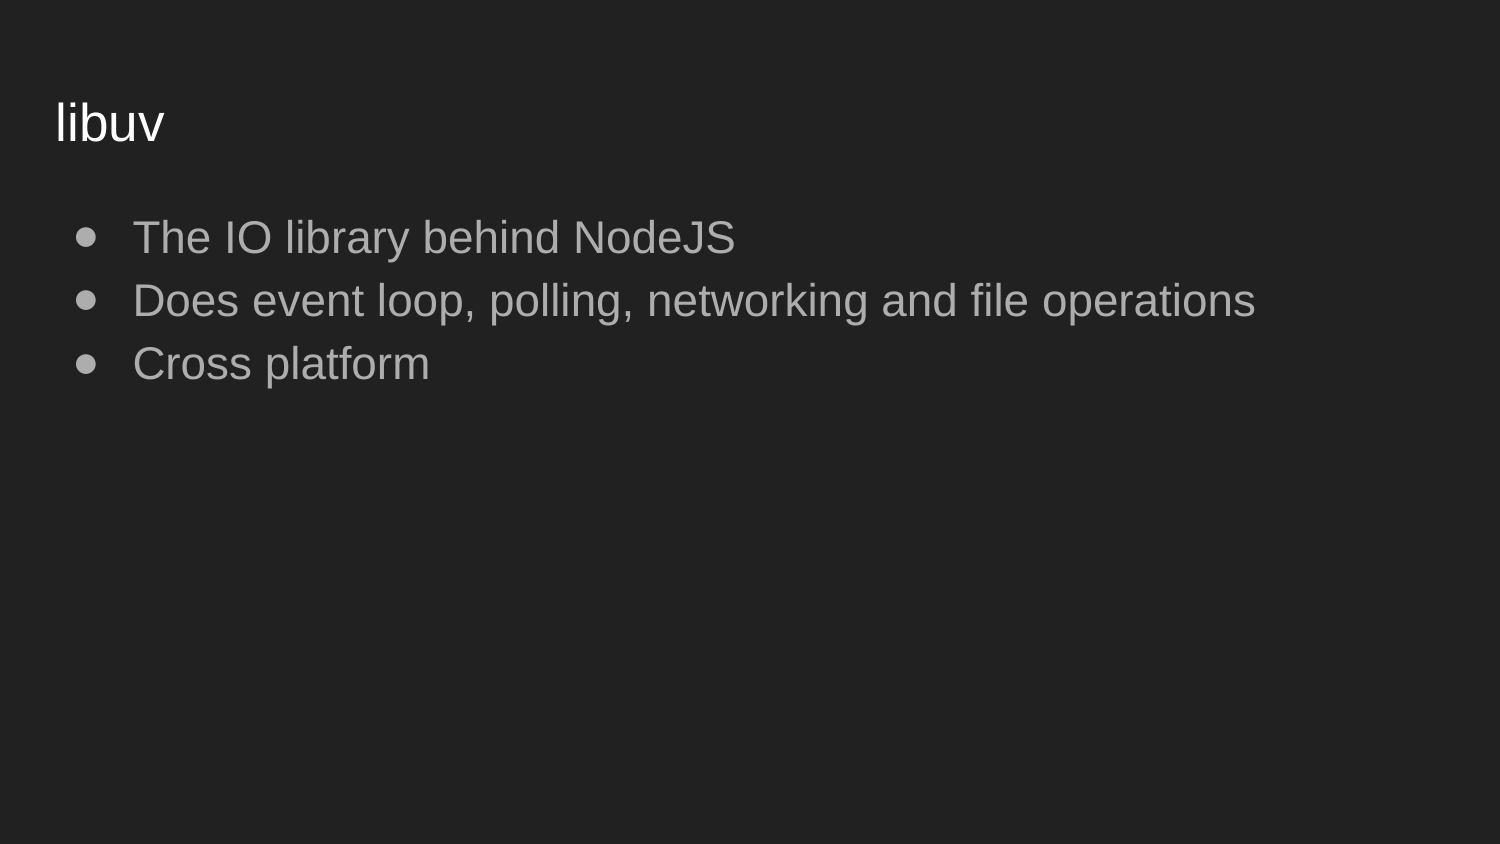

# libuv
The IO library behind NodeJS
Does event loop, polling, networking and file operations
Cross platform